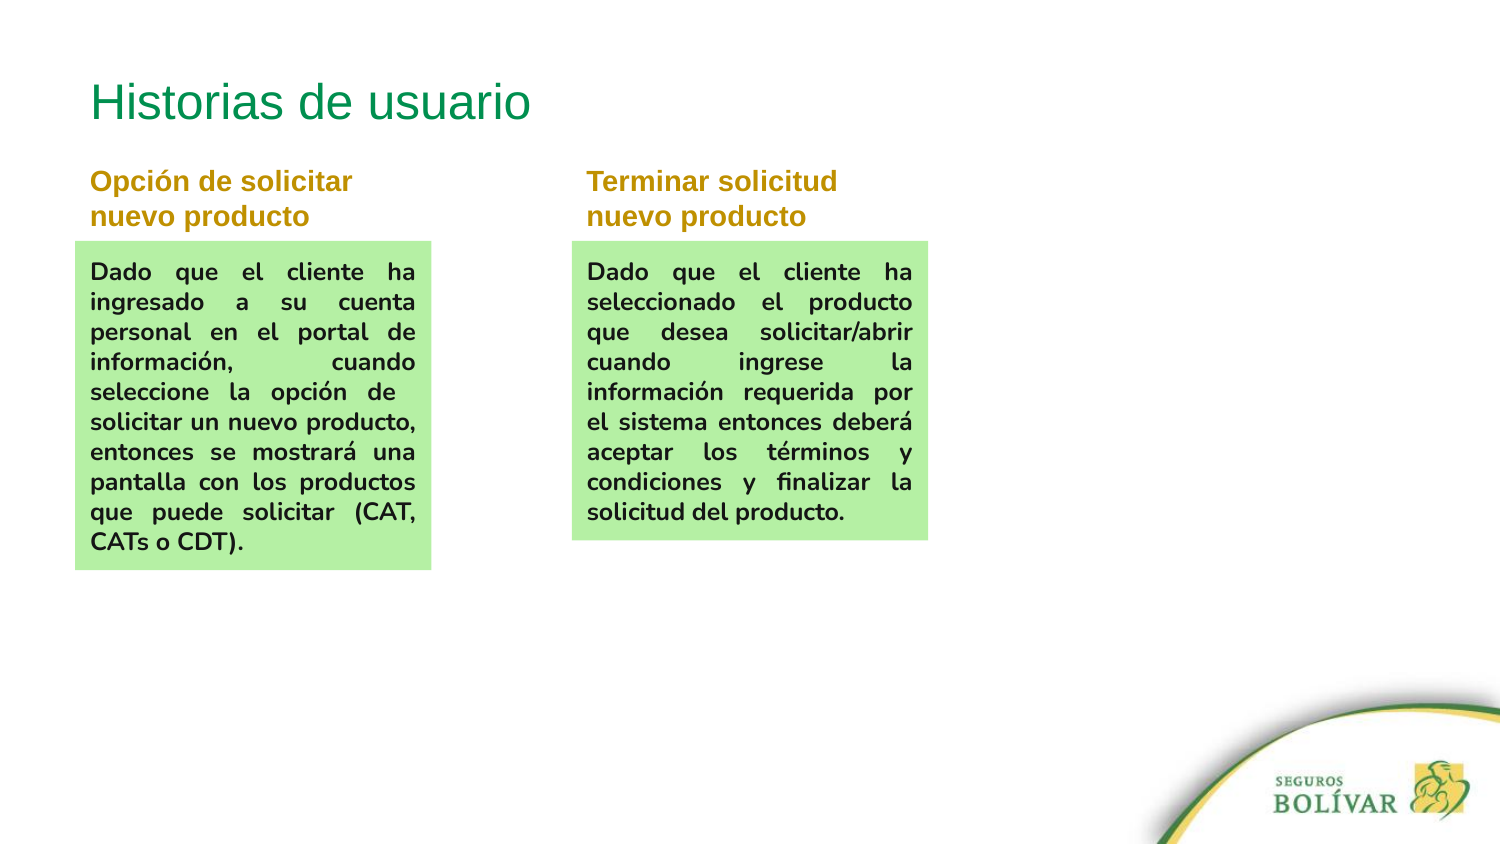

# Historias de usuario

Opción de solicitar nuevo producto
Terminar solicitud nuevo producto
Dado que el cliente ha ingresado a su cuenta personal en el portal de información, cuando seleccione la opción de  solicitar un nuevo producto, entonces se mostrará una pantalla con los productos que puede solicitar (CAT, CATs o CDT).
Dado que el cliente ha seleccionado el producto que desea solicitar/abrir cuando ingrese la información requerida por el sistema entonces deberá aceptar los términos y condiciones y finalizar la solicitud del producto.